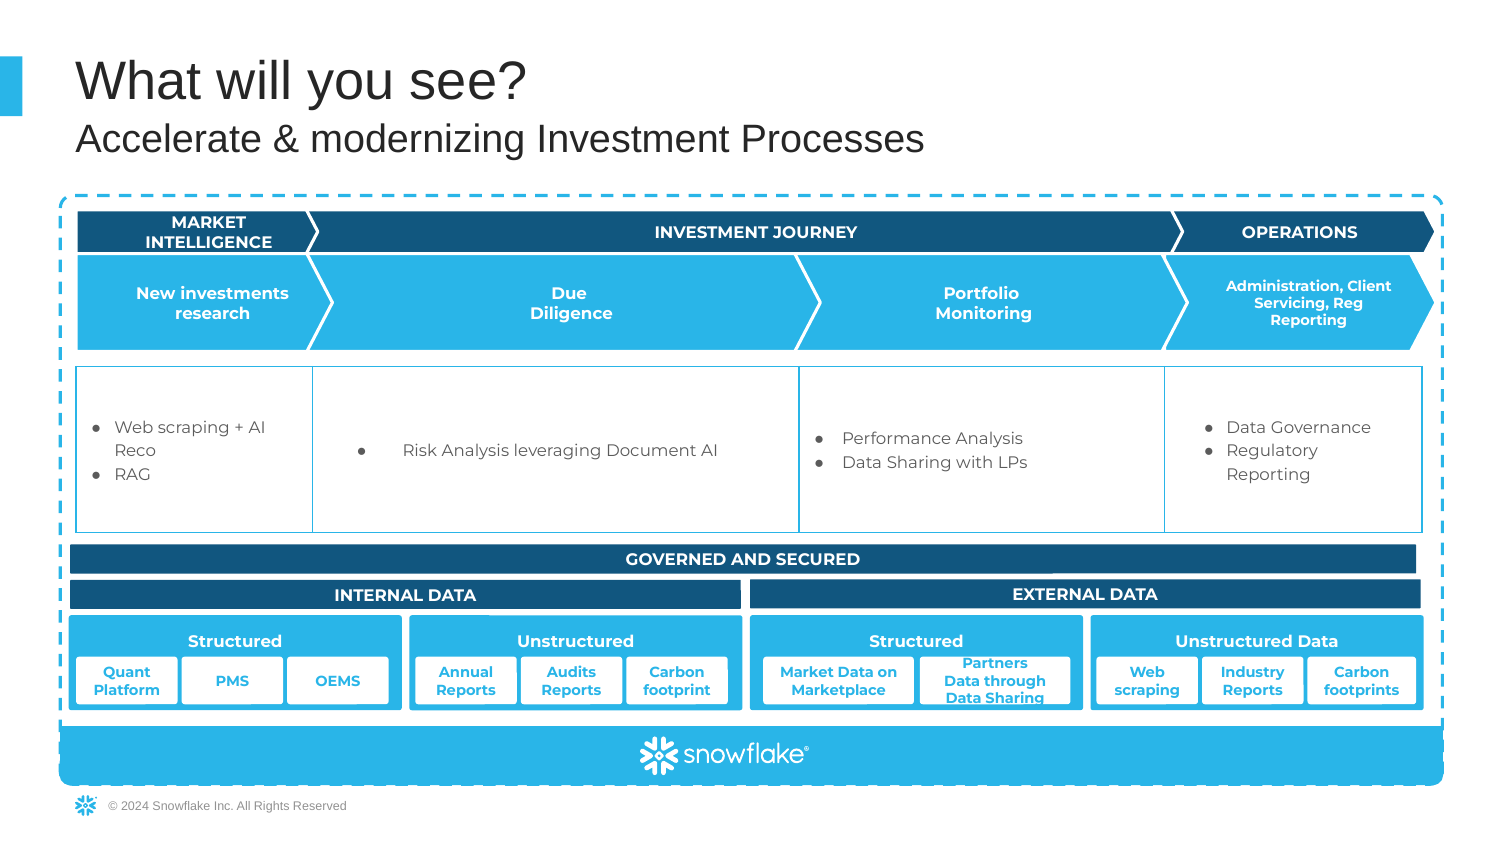

# What will you see?
Accelerate & modernizing Investment Processes

MARKET INTELLIGENCE
INVESTMENT JOURNEY
OPERATIONS
New investments research
Due
Diligence
Portfolio
Monitoring
Administration, Client Servicing, Reg Reporting
| Web scraping + AI Reco RAG | Risk Analysis leveraging Document AI | Performance Analysis Data Sharing with LPs | Data Governance Regulatory Reporting |
| --- | --- | --- | --- |
GOVERNED AND SECURED
EXTERNAL DATA
INTERNAL DATA
Structured
Structured
Unstructured Data
Unstructured
Market Data on Marketplace
Partners
Data through Data Sharing
Quant Platform
PMS
OEMS
Annual Reports
Audits
Reports
Carbon footprint
Web scraping
Industry Reports
Carbon footprints

5